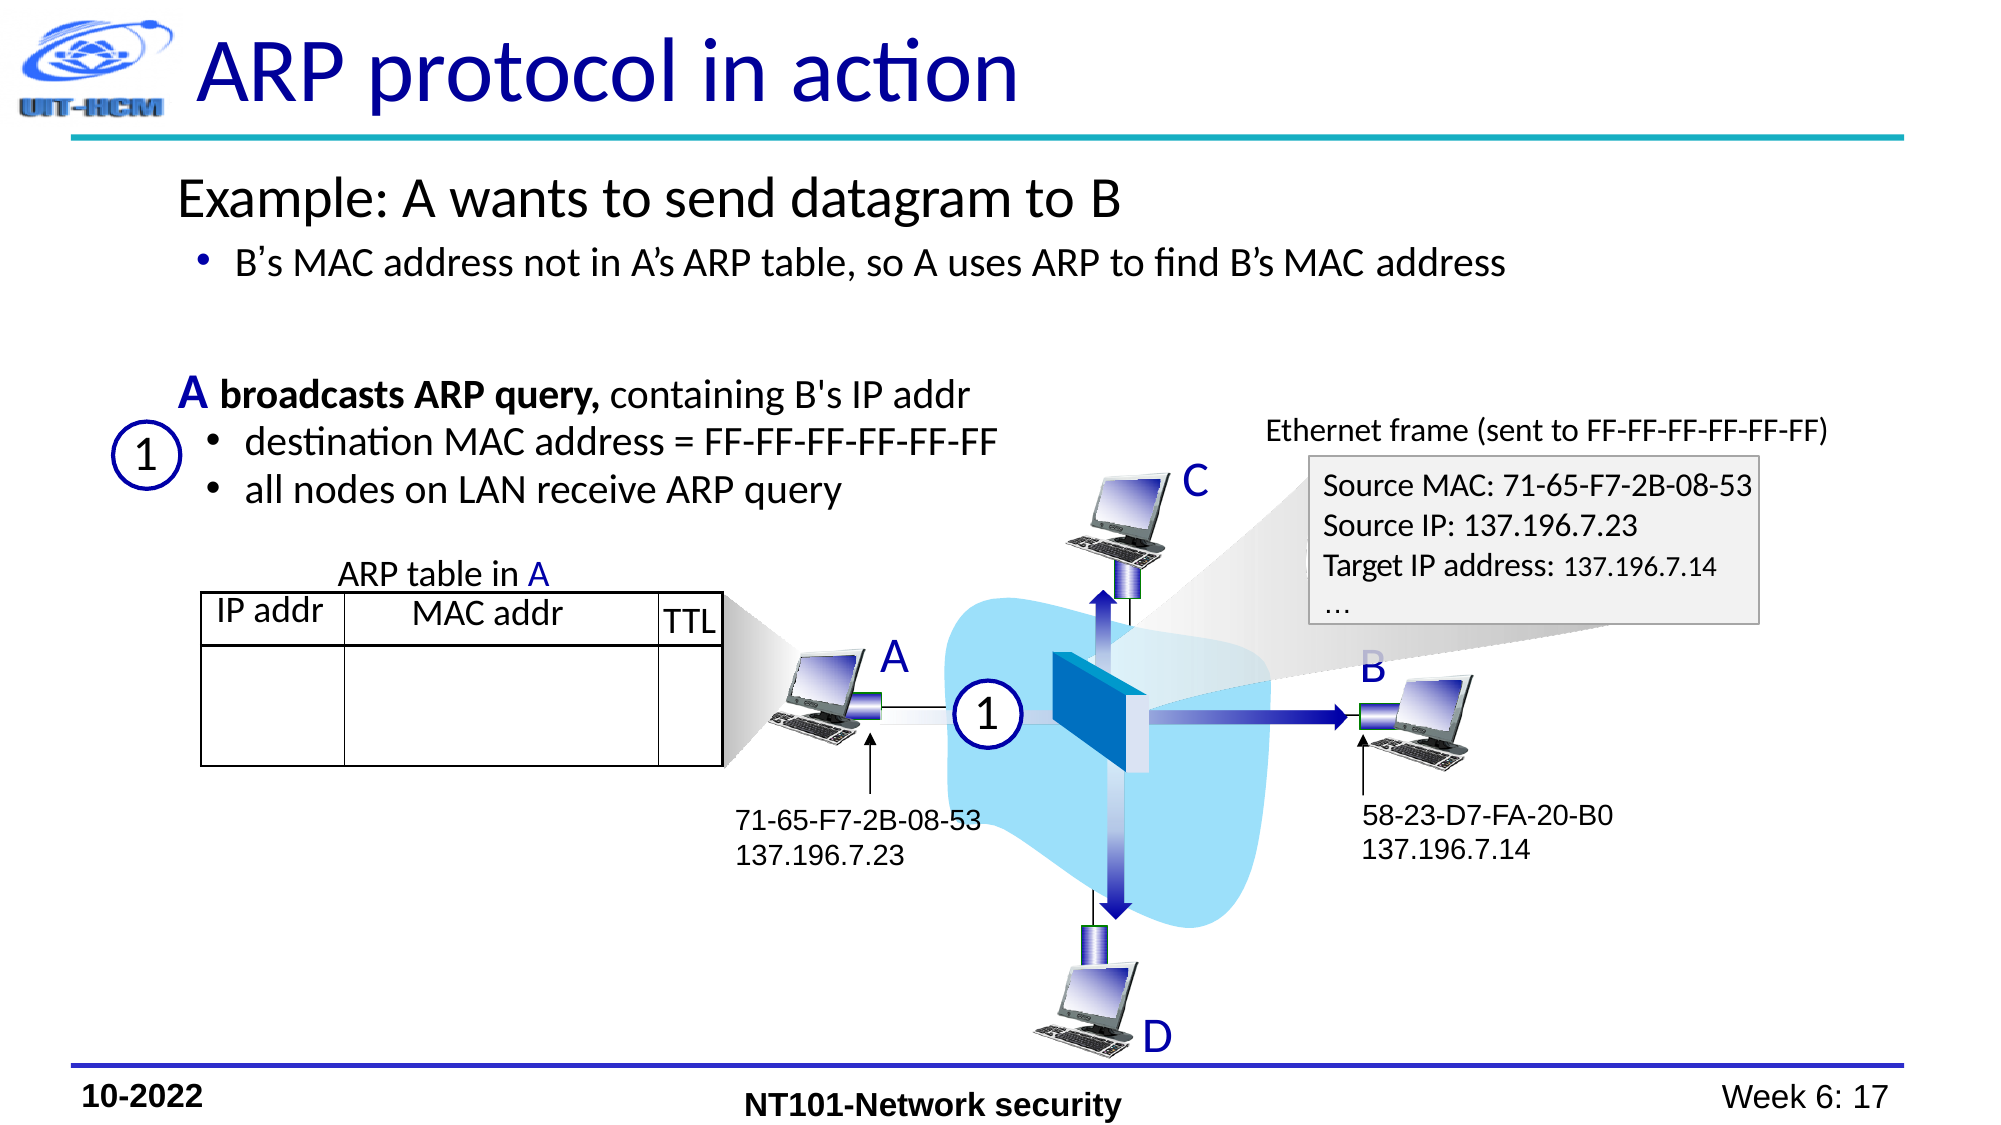

# ARP protocol in action
Example: A wants to send datagram to B
Bʼs MAC address not in A’s ARP table, so A uses ARP to find B’s MAC address
A broadcasts ARP query, containing B's IP addr
destination MAC address = FF-FF-FF-FF-FF-FF
all nodes on LAN receive ARP query
Ethernet frame (sent to FF-FF-FF-FF-FF-FF)
1

C

Source MAC: 71-65-F7-2B-08-53

Source IP: 137.196.7.23
Target IP address: 137.196.7.14
…
ARP table in A

| IP addr | MAC addr | TTL |
| --- | --- | --- |
|  |  |  |

TTL
A
B

1

58-23-D7-FA-20-B0
137.196.7.14
71-65-F7-2B-08-53
137.196.7.23

D